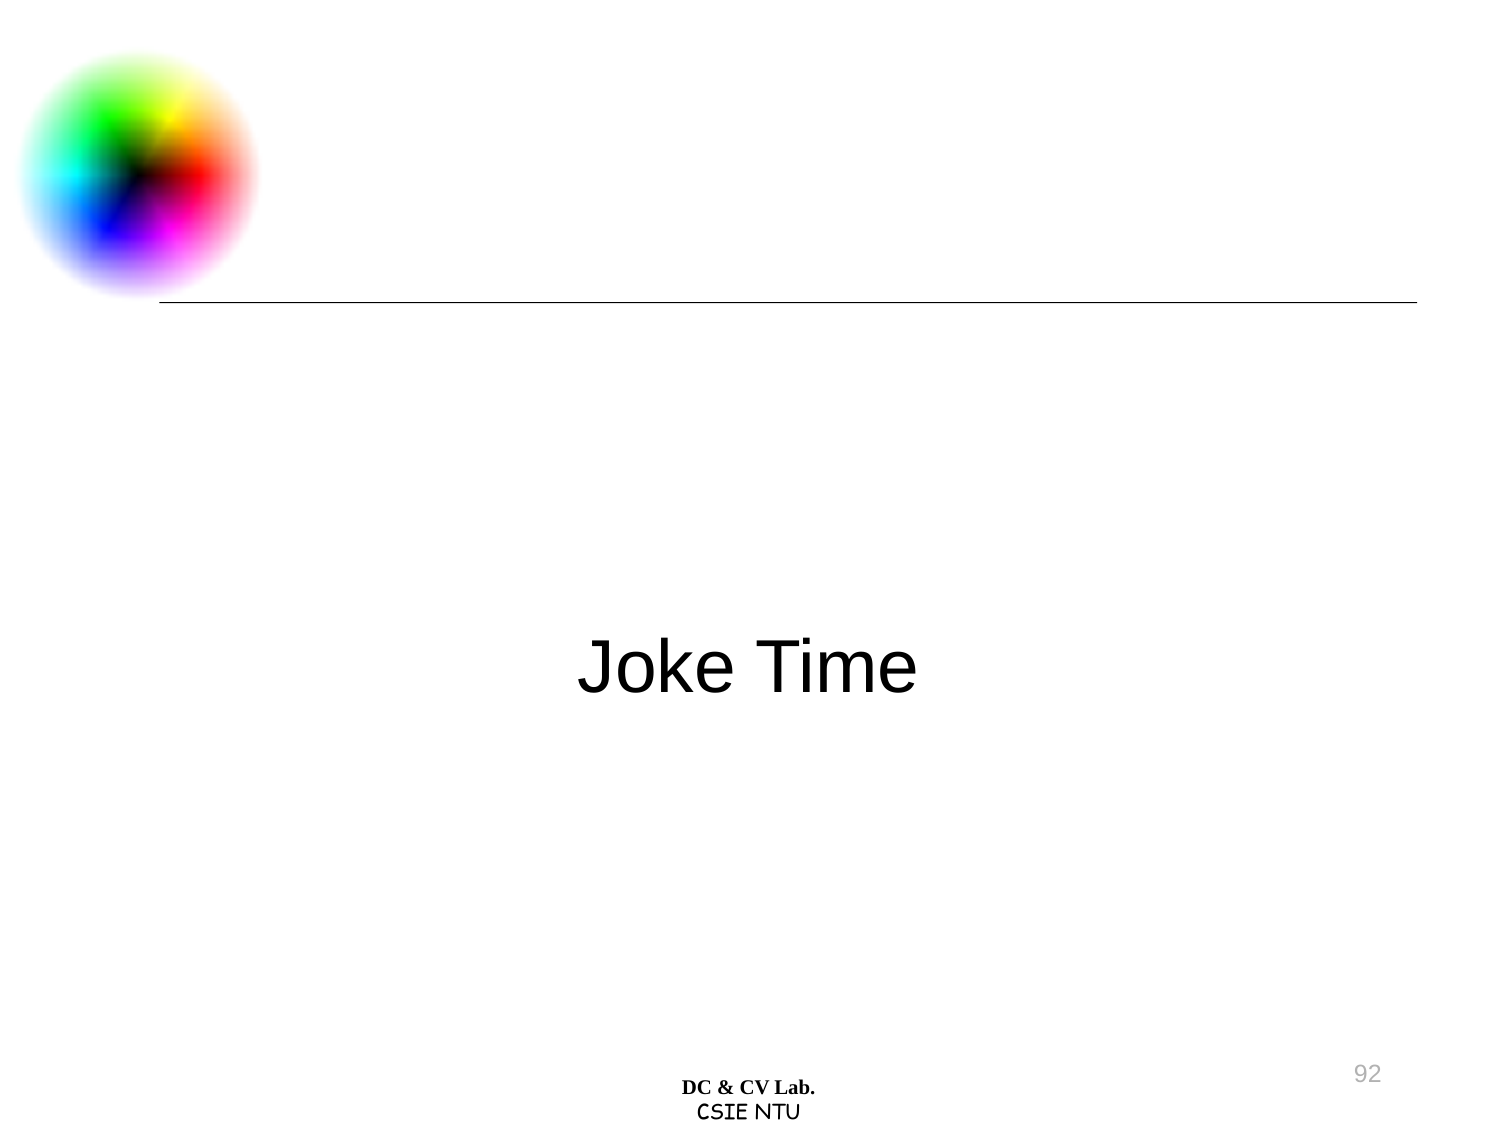

Joke Time
92
DC & CV Lab.
CSIE NTU